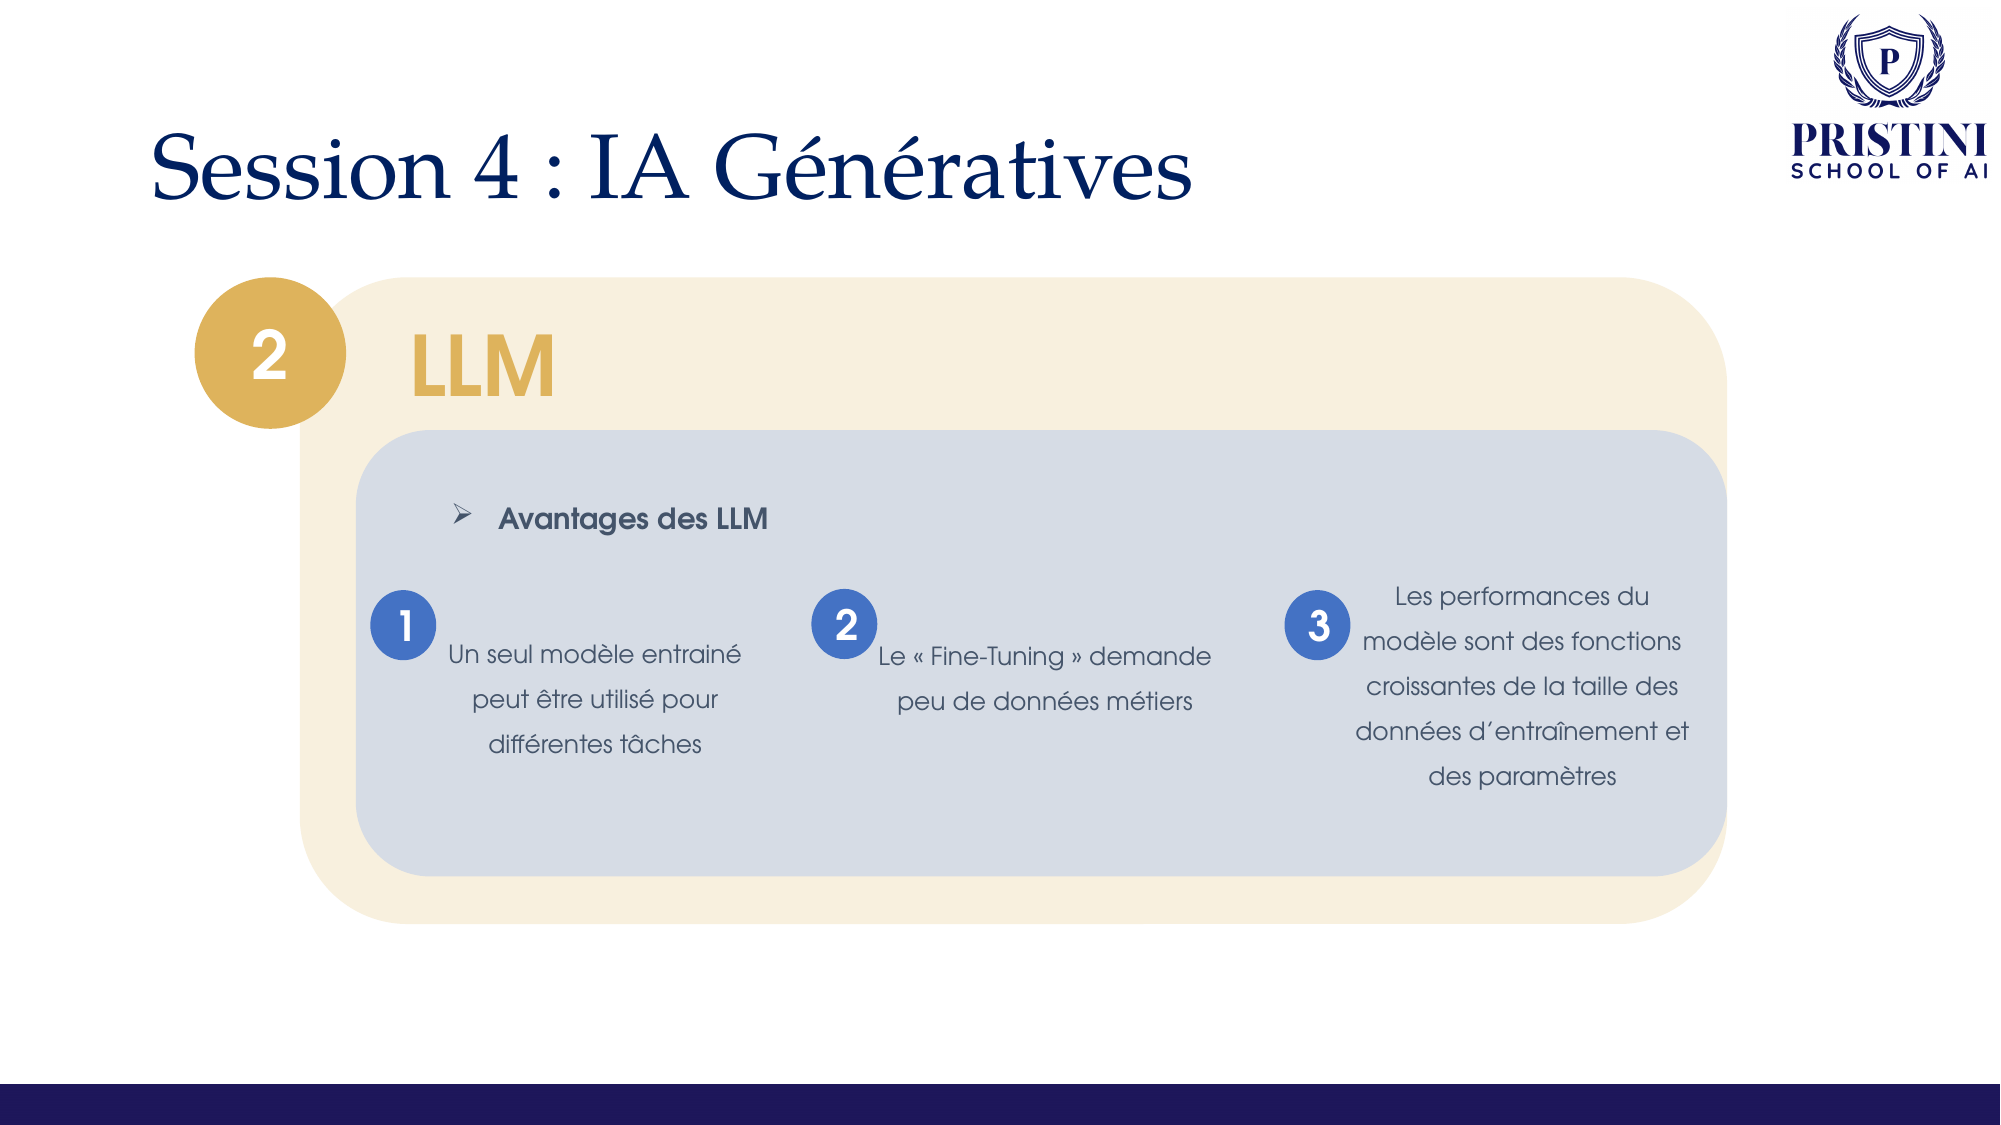

# Session 4 : IA Génératives
2

 LLM

Avantages des LLM

Les performances du modèle sont des fonctions croissantes de la taille des données d’entraînement et des paramètres
2
1
3
Un seul modèle entrainé peut être utilisé pour différentes tâches
Le « Fine-Tuning » demande peu de données métiers